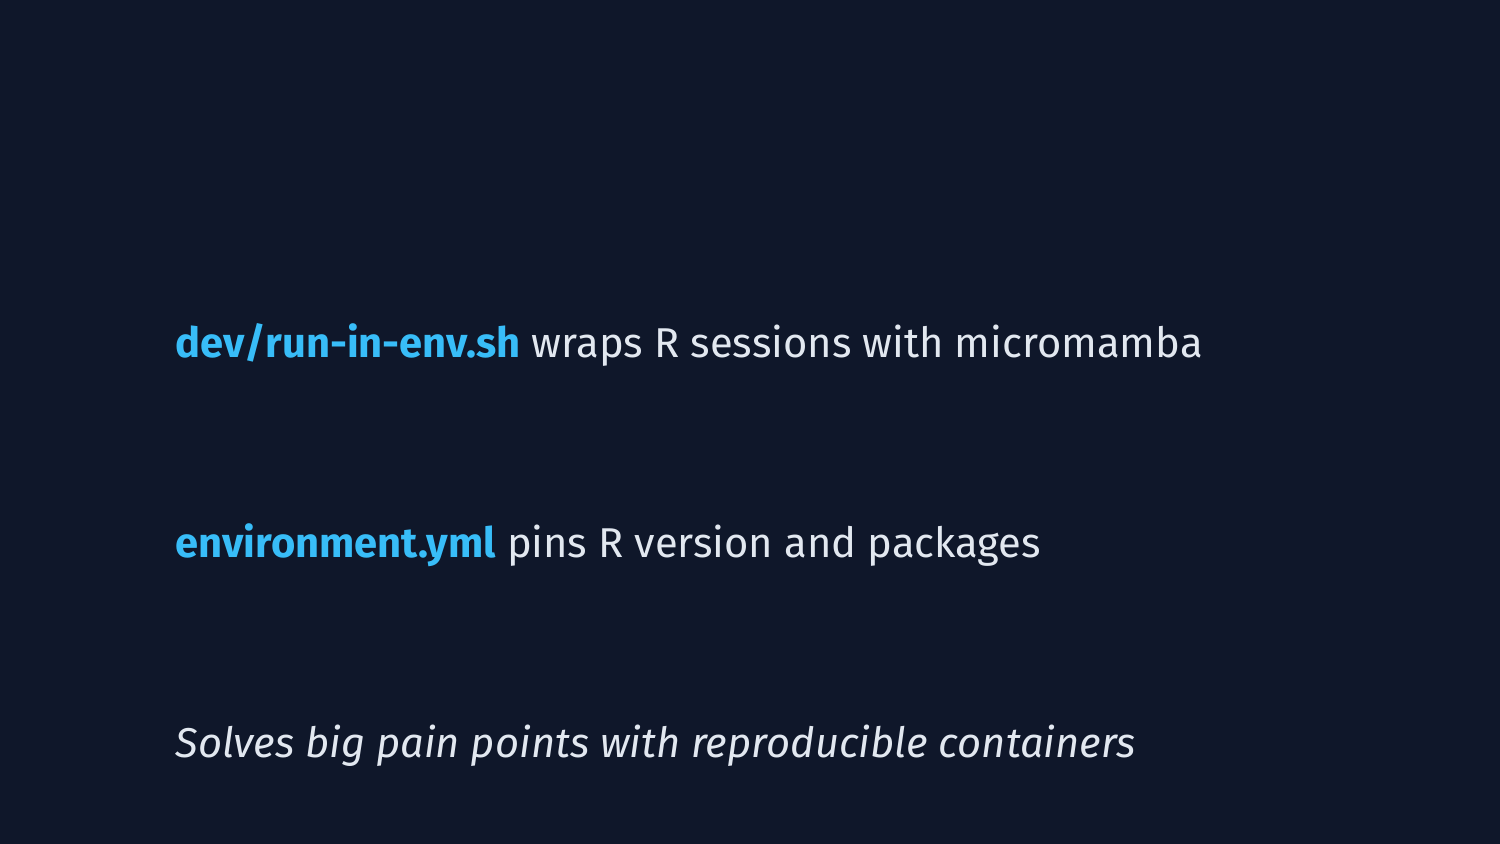

dev/run-in-env.sh wraps R sessions with micromamba

environment.yml pins R version and packages

Solves big pain points with reproducible containers